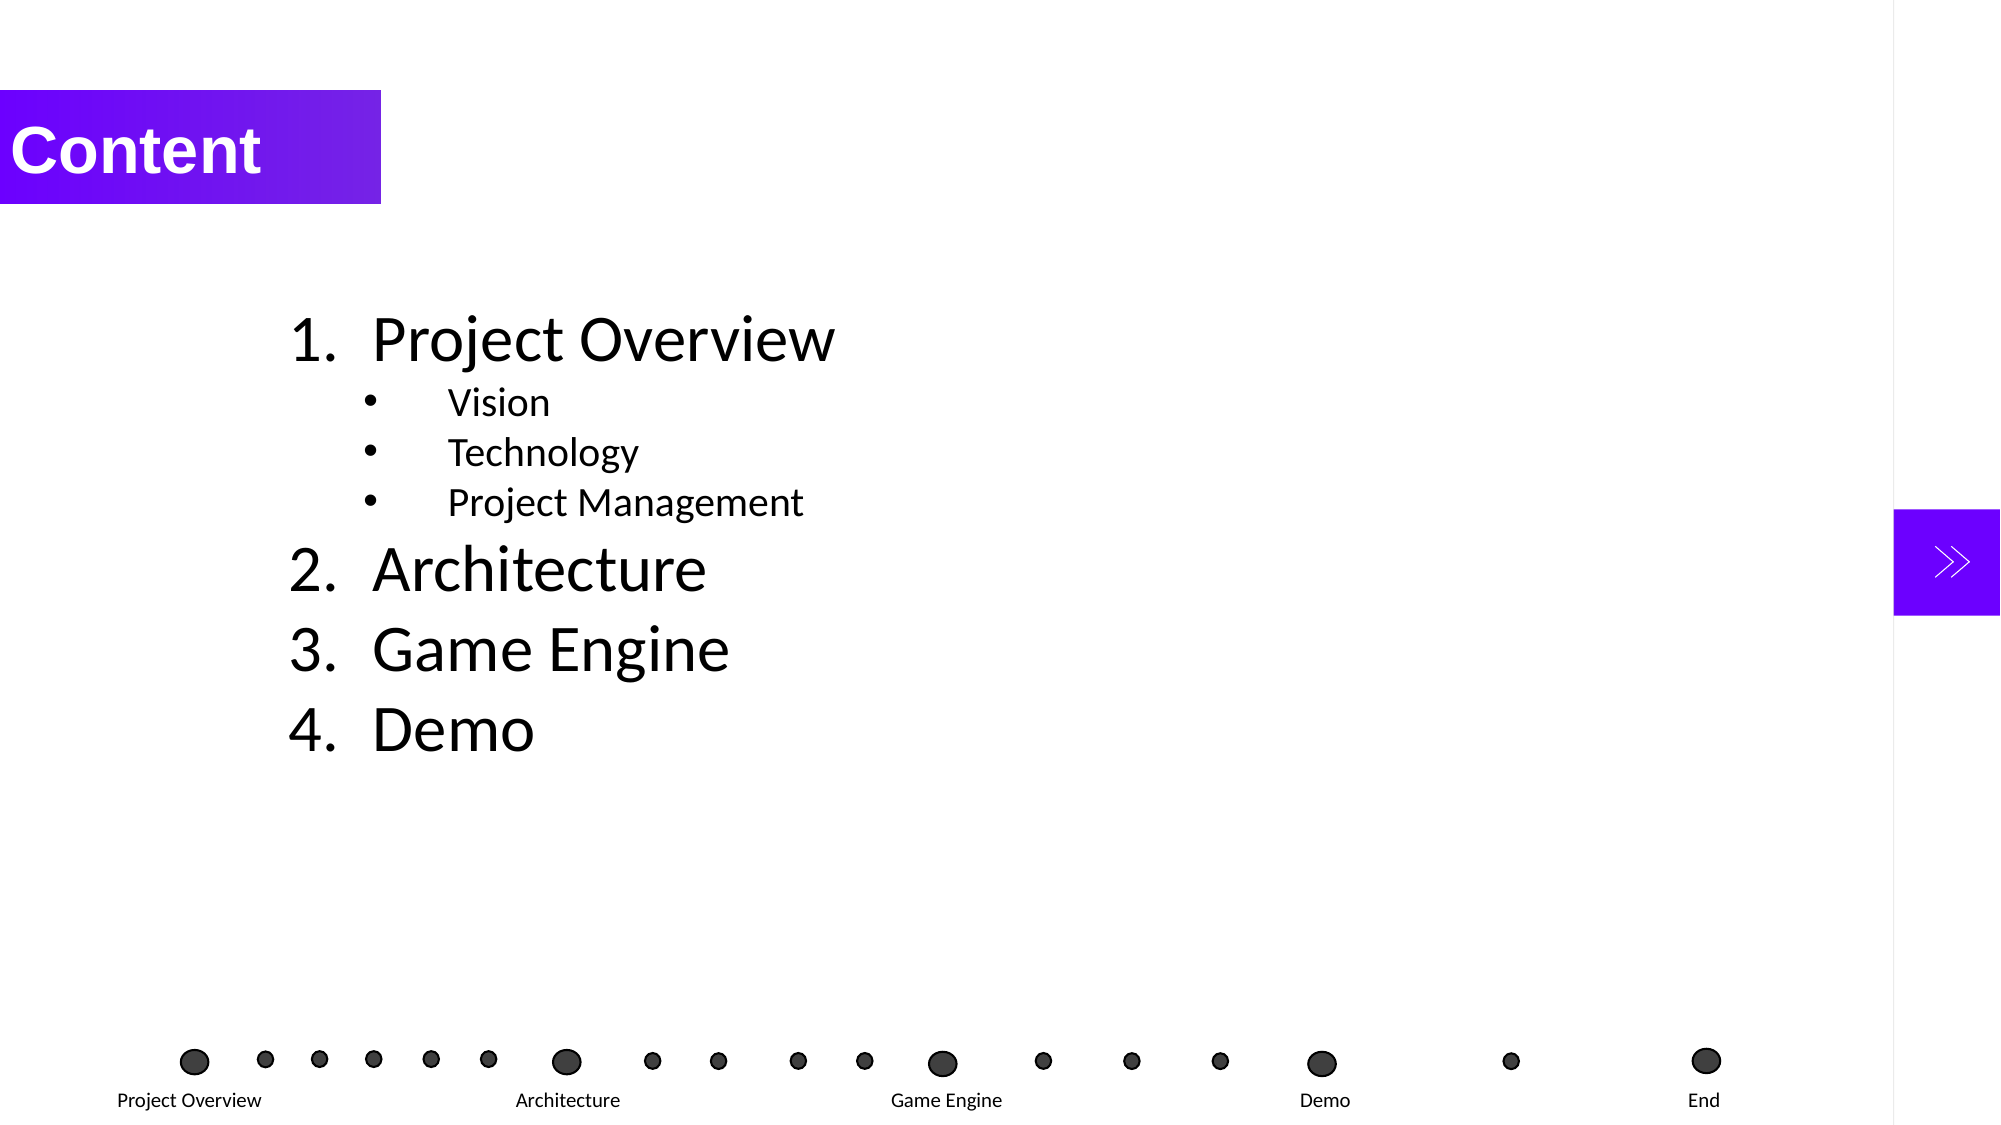

Content
Project Overview
Vision
Technology
Project Management
Architecture
Game Engine
Demo

| Project Overview | Architecture | Game Engine | Demo | End |
| --- | --- | --- | --- | --- |